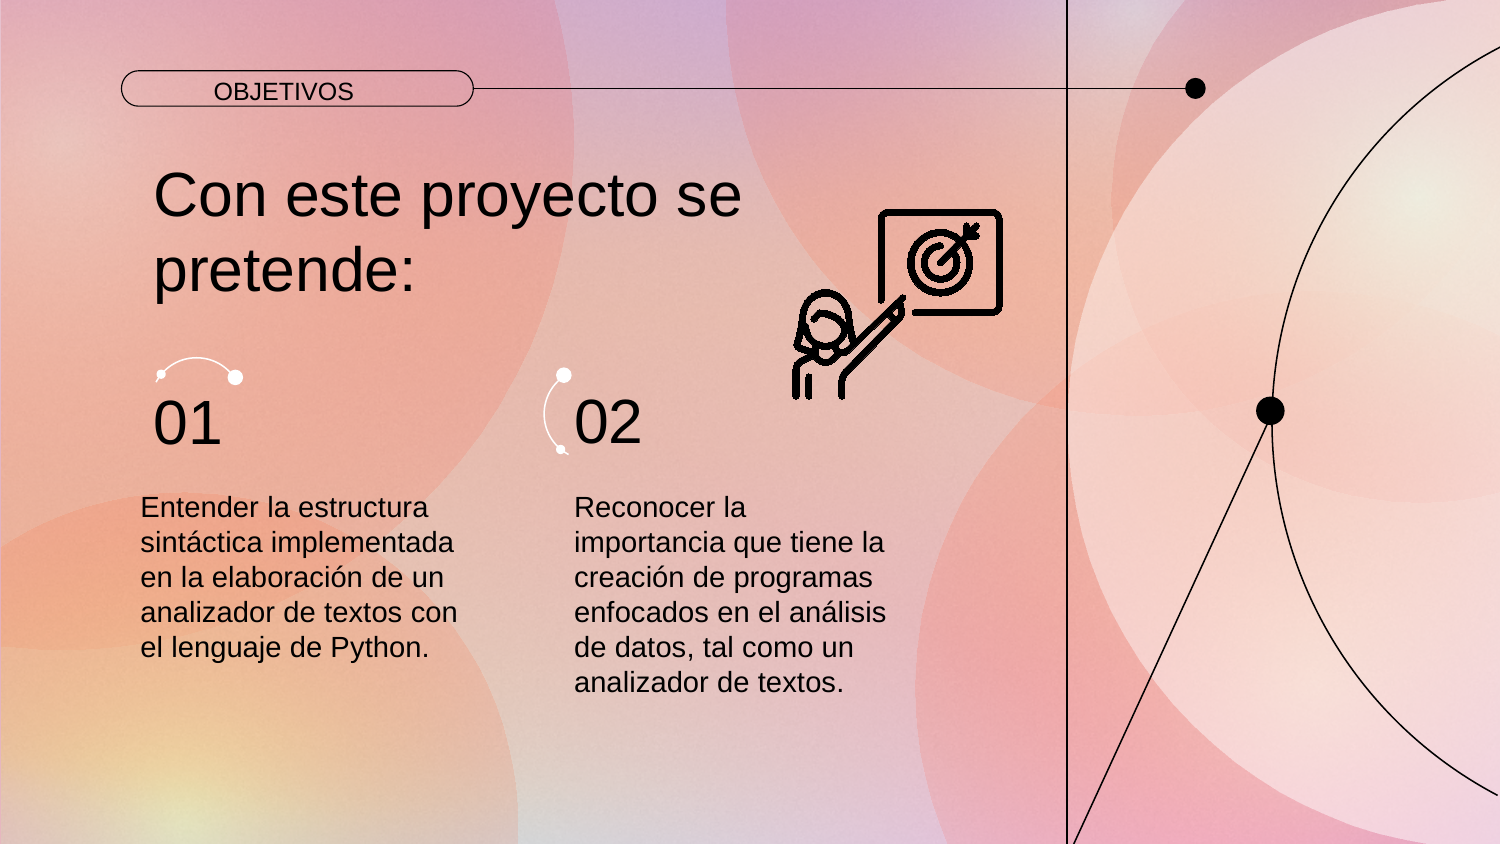

OBJETIVOS

# Con este proyecto se pretende:

02
01
Entender la estructura sintáctica implementada en la elaboración de un analizador de textos con el lenguaje de Python.
Reconocer la importancia que tiene la creación de programas enfocados en el análisis de datos, tal como un analizador de textos.